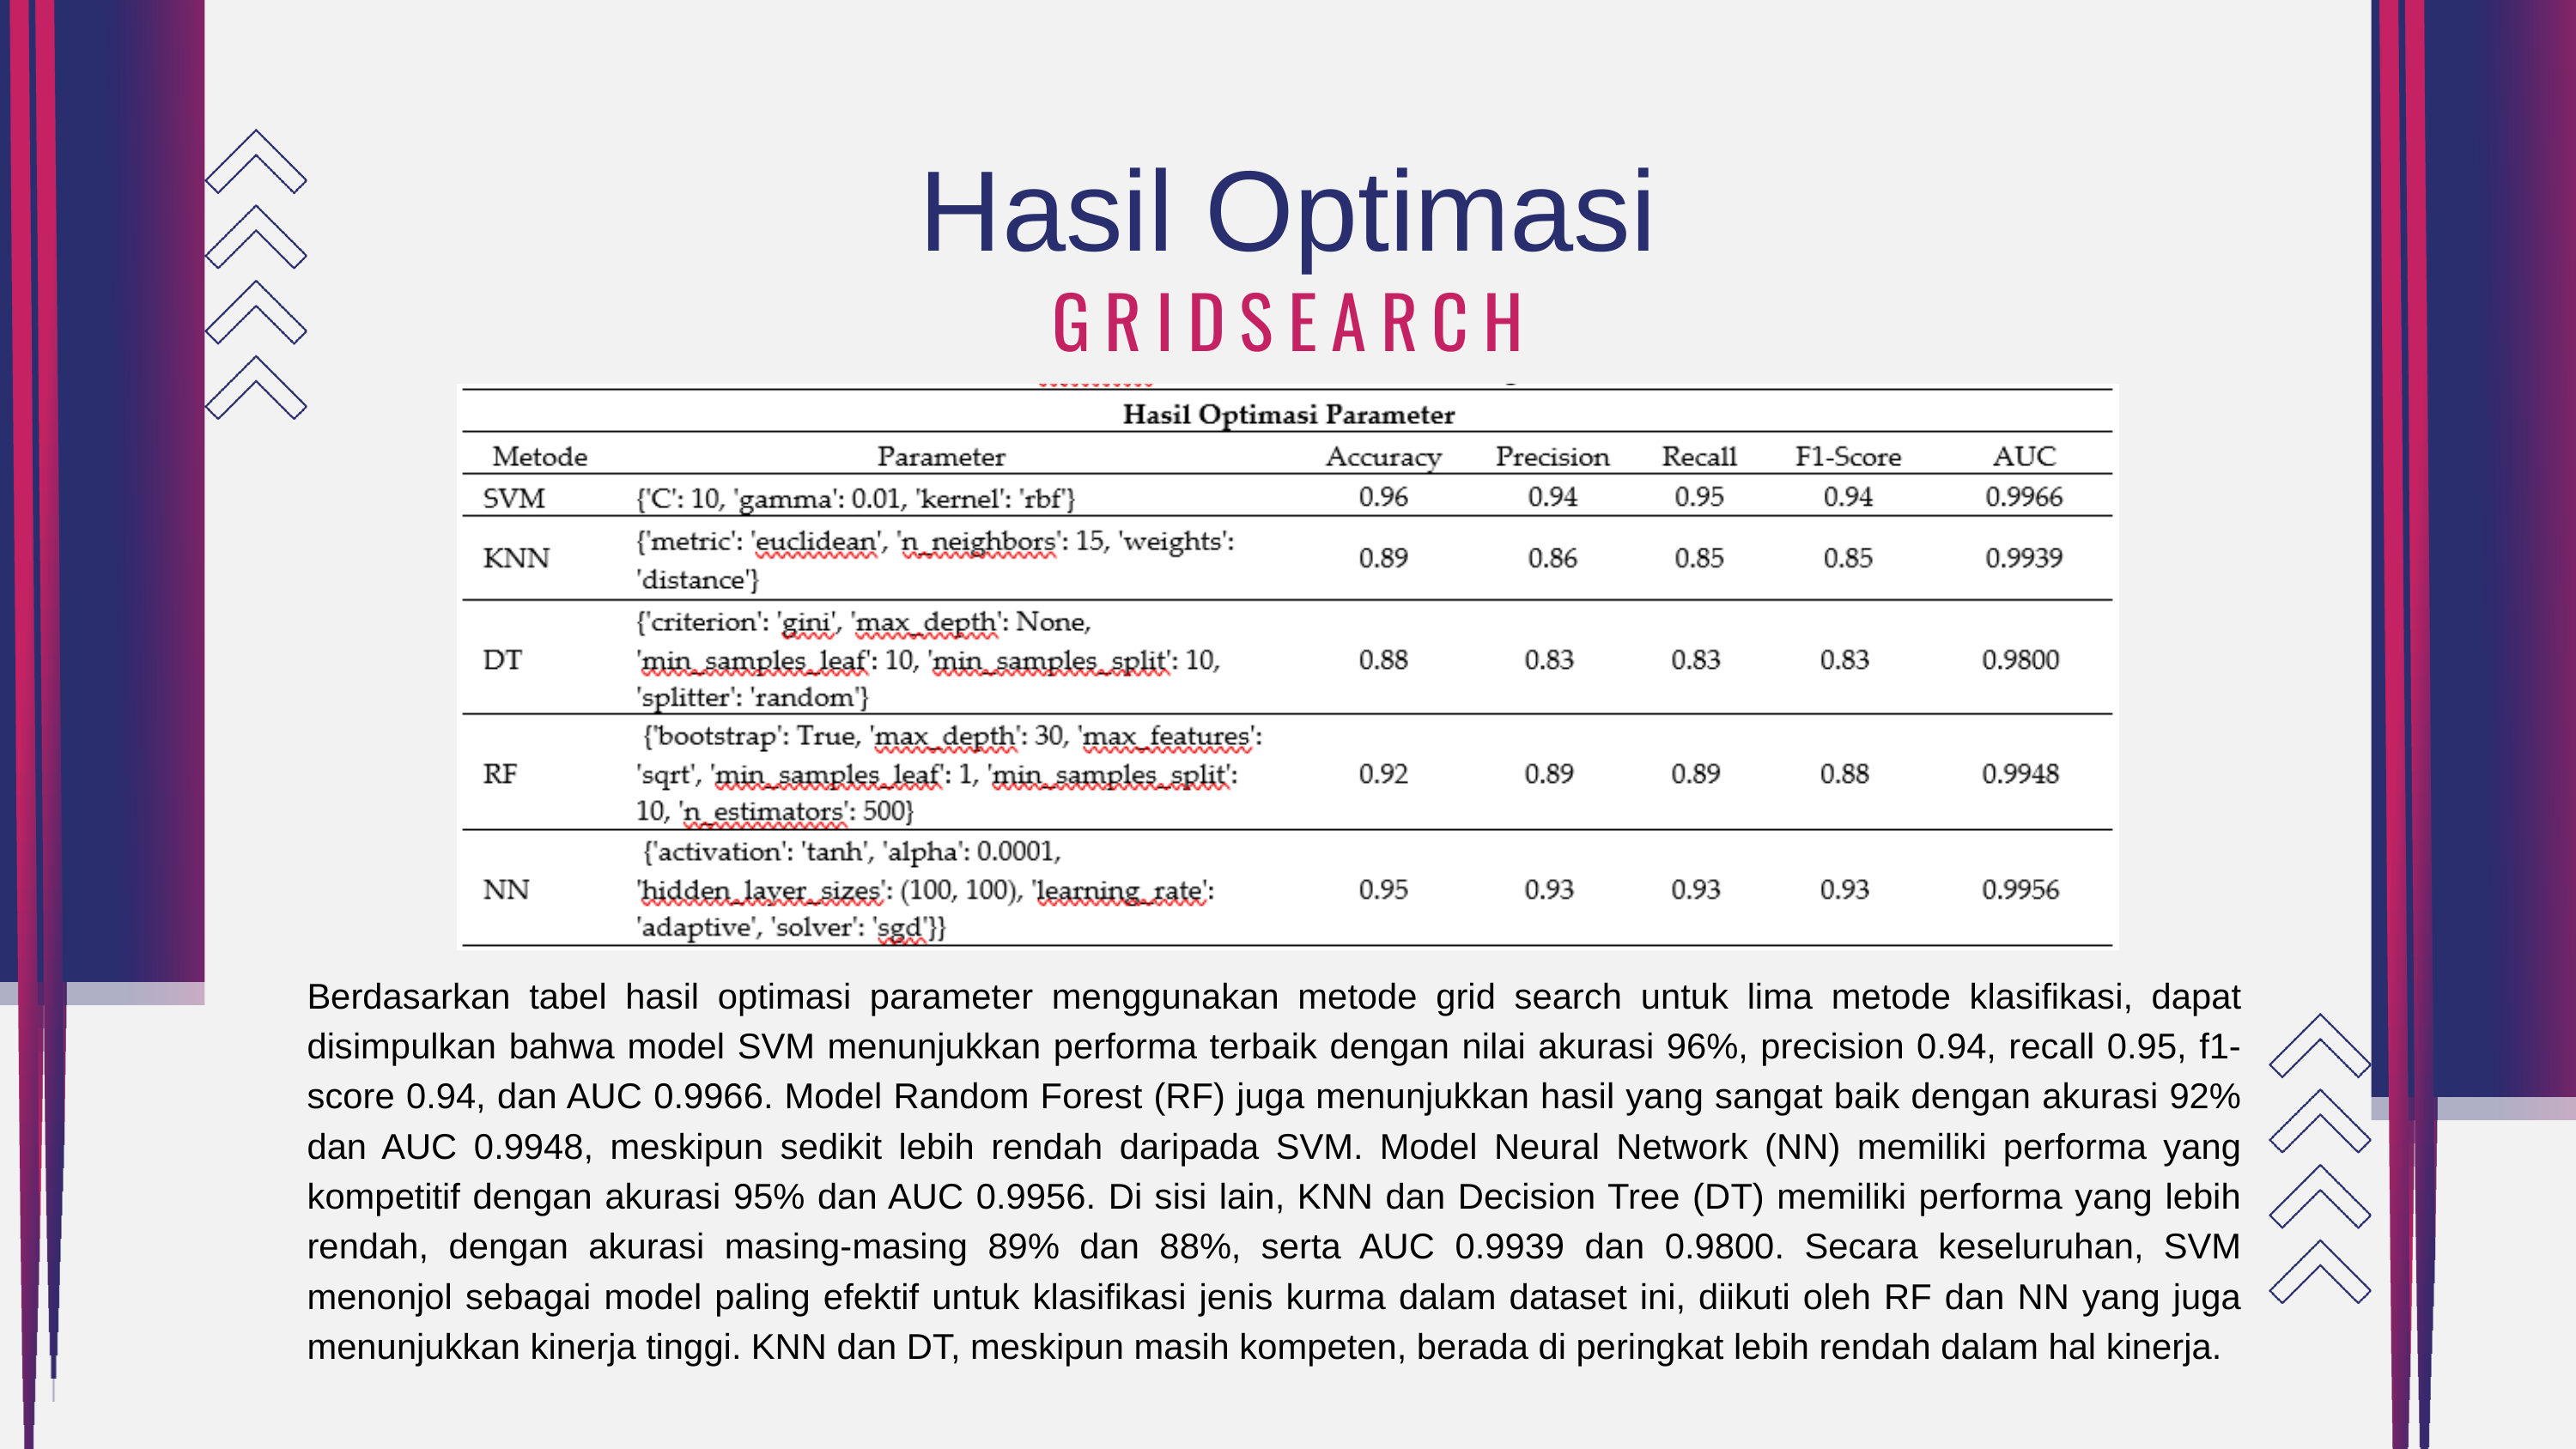

Hasil Optimasi
GRIDSEARCH

Berdasarkan tabel hasil optimasi parameter menggunakan metode grid search untuk lima metode klasifikasi, dapat disimpulkan bahwa model SVM menunjukkan performa terbaik dengan nilai akurasi 96%, precision 0.94, recall 0.95, f1-score 0.94, dan AUC 0.9966. Model Random Forest (RF) juga menunjukkan hasil yang sangat baik dengan akurasi 92% dan AUC 0.9948, meskipun sedikit lebih rendah daripada SVM. Model Neural Network (NN) memiliki performa yang kompetitif dengan akurasi 95% dan AUC 0.9956. Di sisi lain, KNN dan Decision Tree (DT) memiliki performa yang lebih rendah, dengan akurasi masing-masing 89% dan 88%, serta AUC 0.9939 dan 0.9800. Secara keseluruhan, SVM menonjol sebagai model paling efektif untuk klasifikasi jenis kurma dalam dataset ini, diikuti oleh RF dan NN yang juga menunjukkan kinerja tinggi. KNN dan DT, meskipun masih kompeten, berada di peringkat lebih rendah dalam hal kinerja.